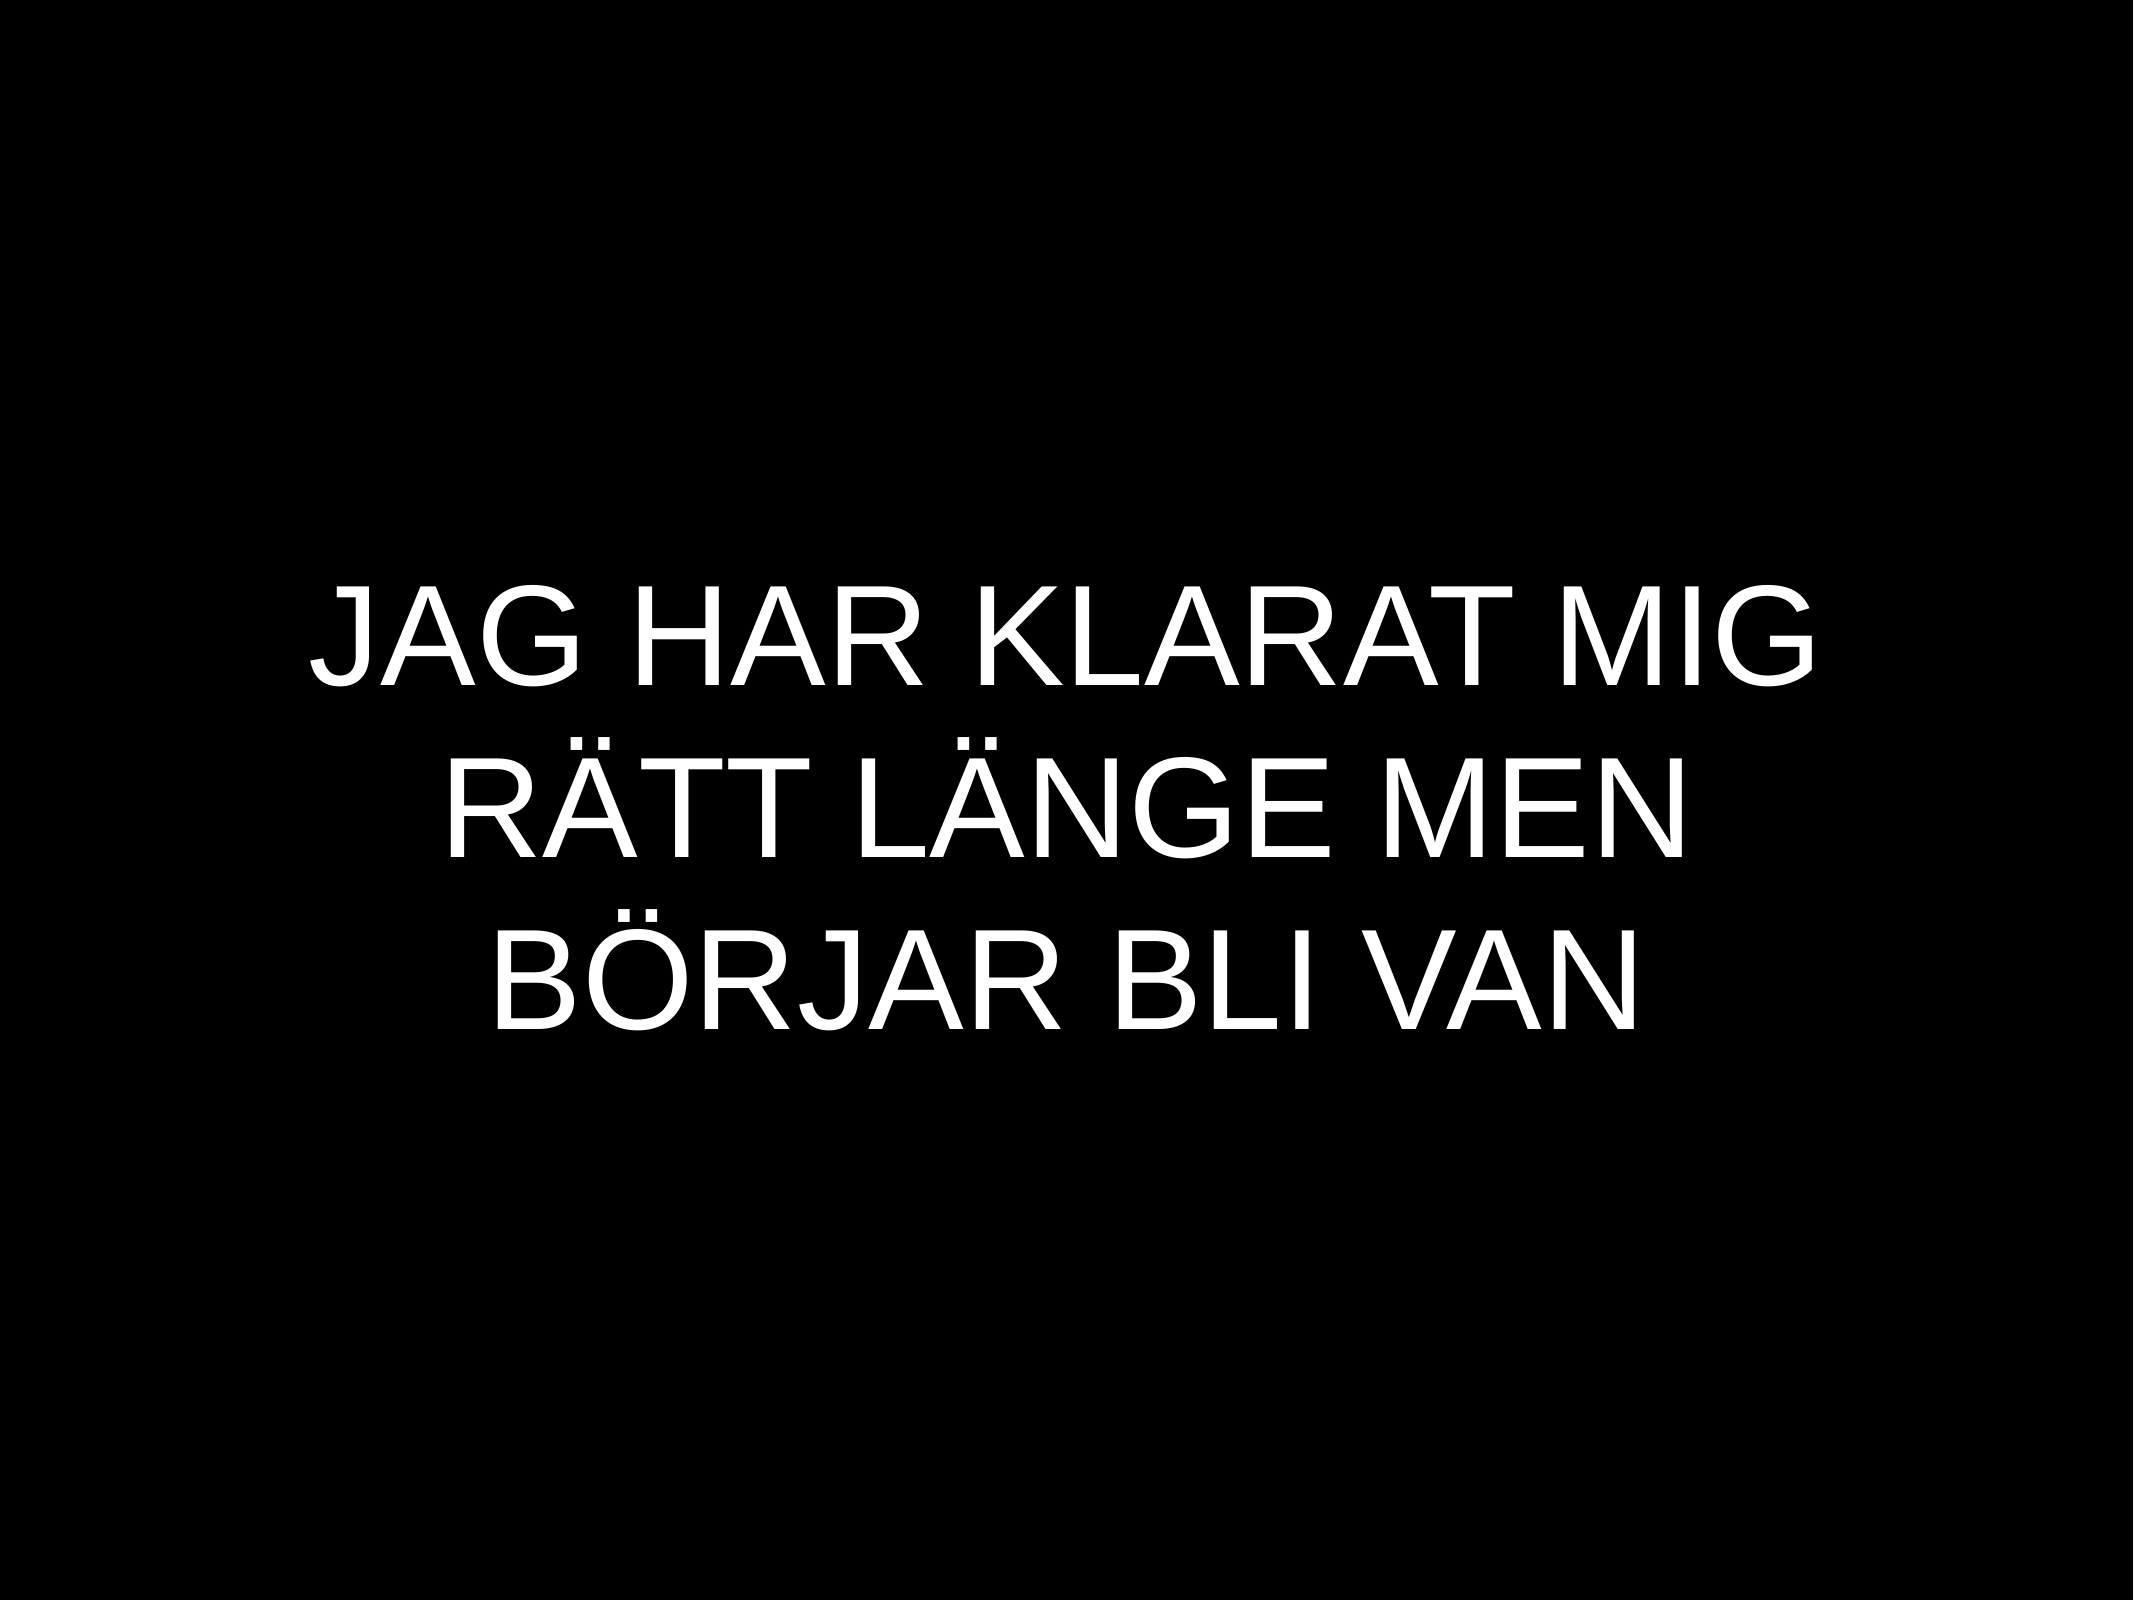

# JAG HAR KLARAT MIG RÄTT LÄNGE MEN BÖRJAR BLI VAN